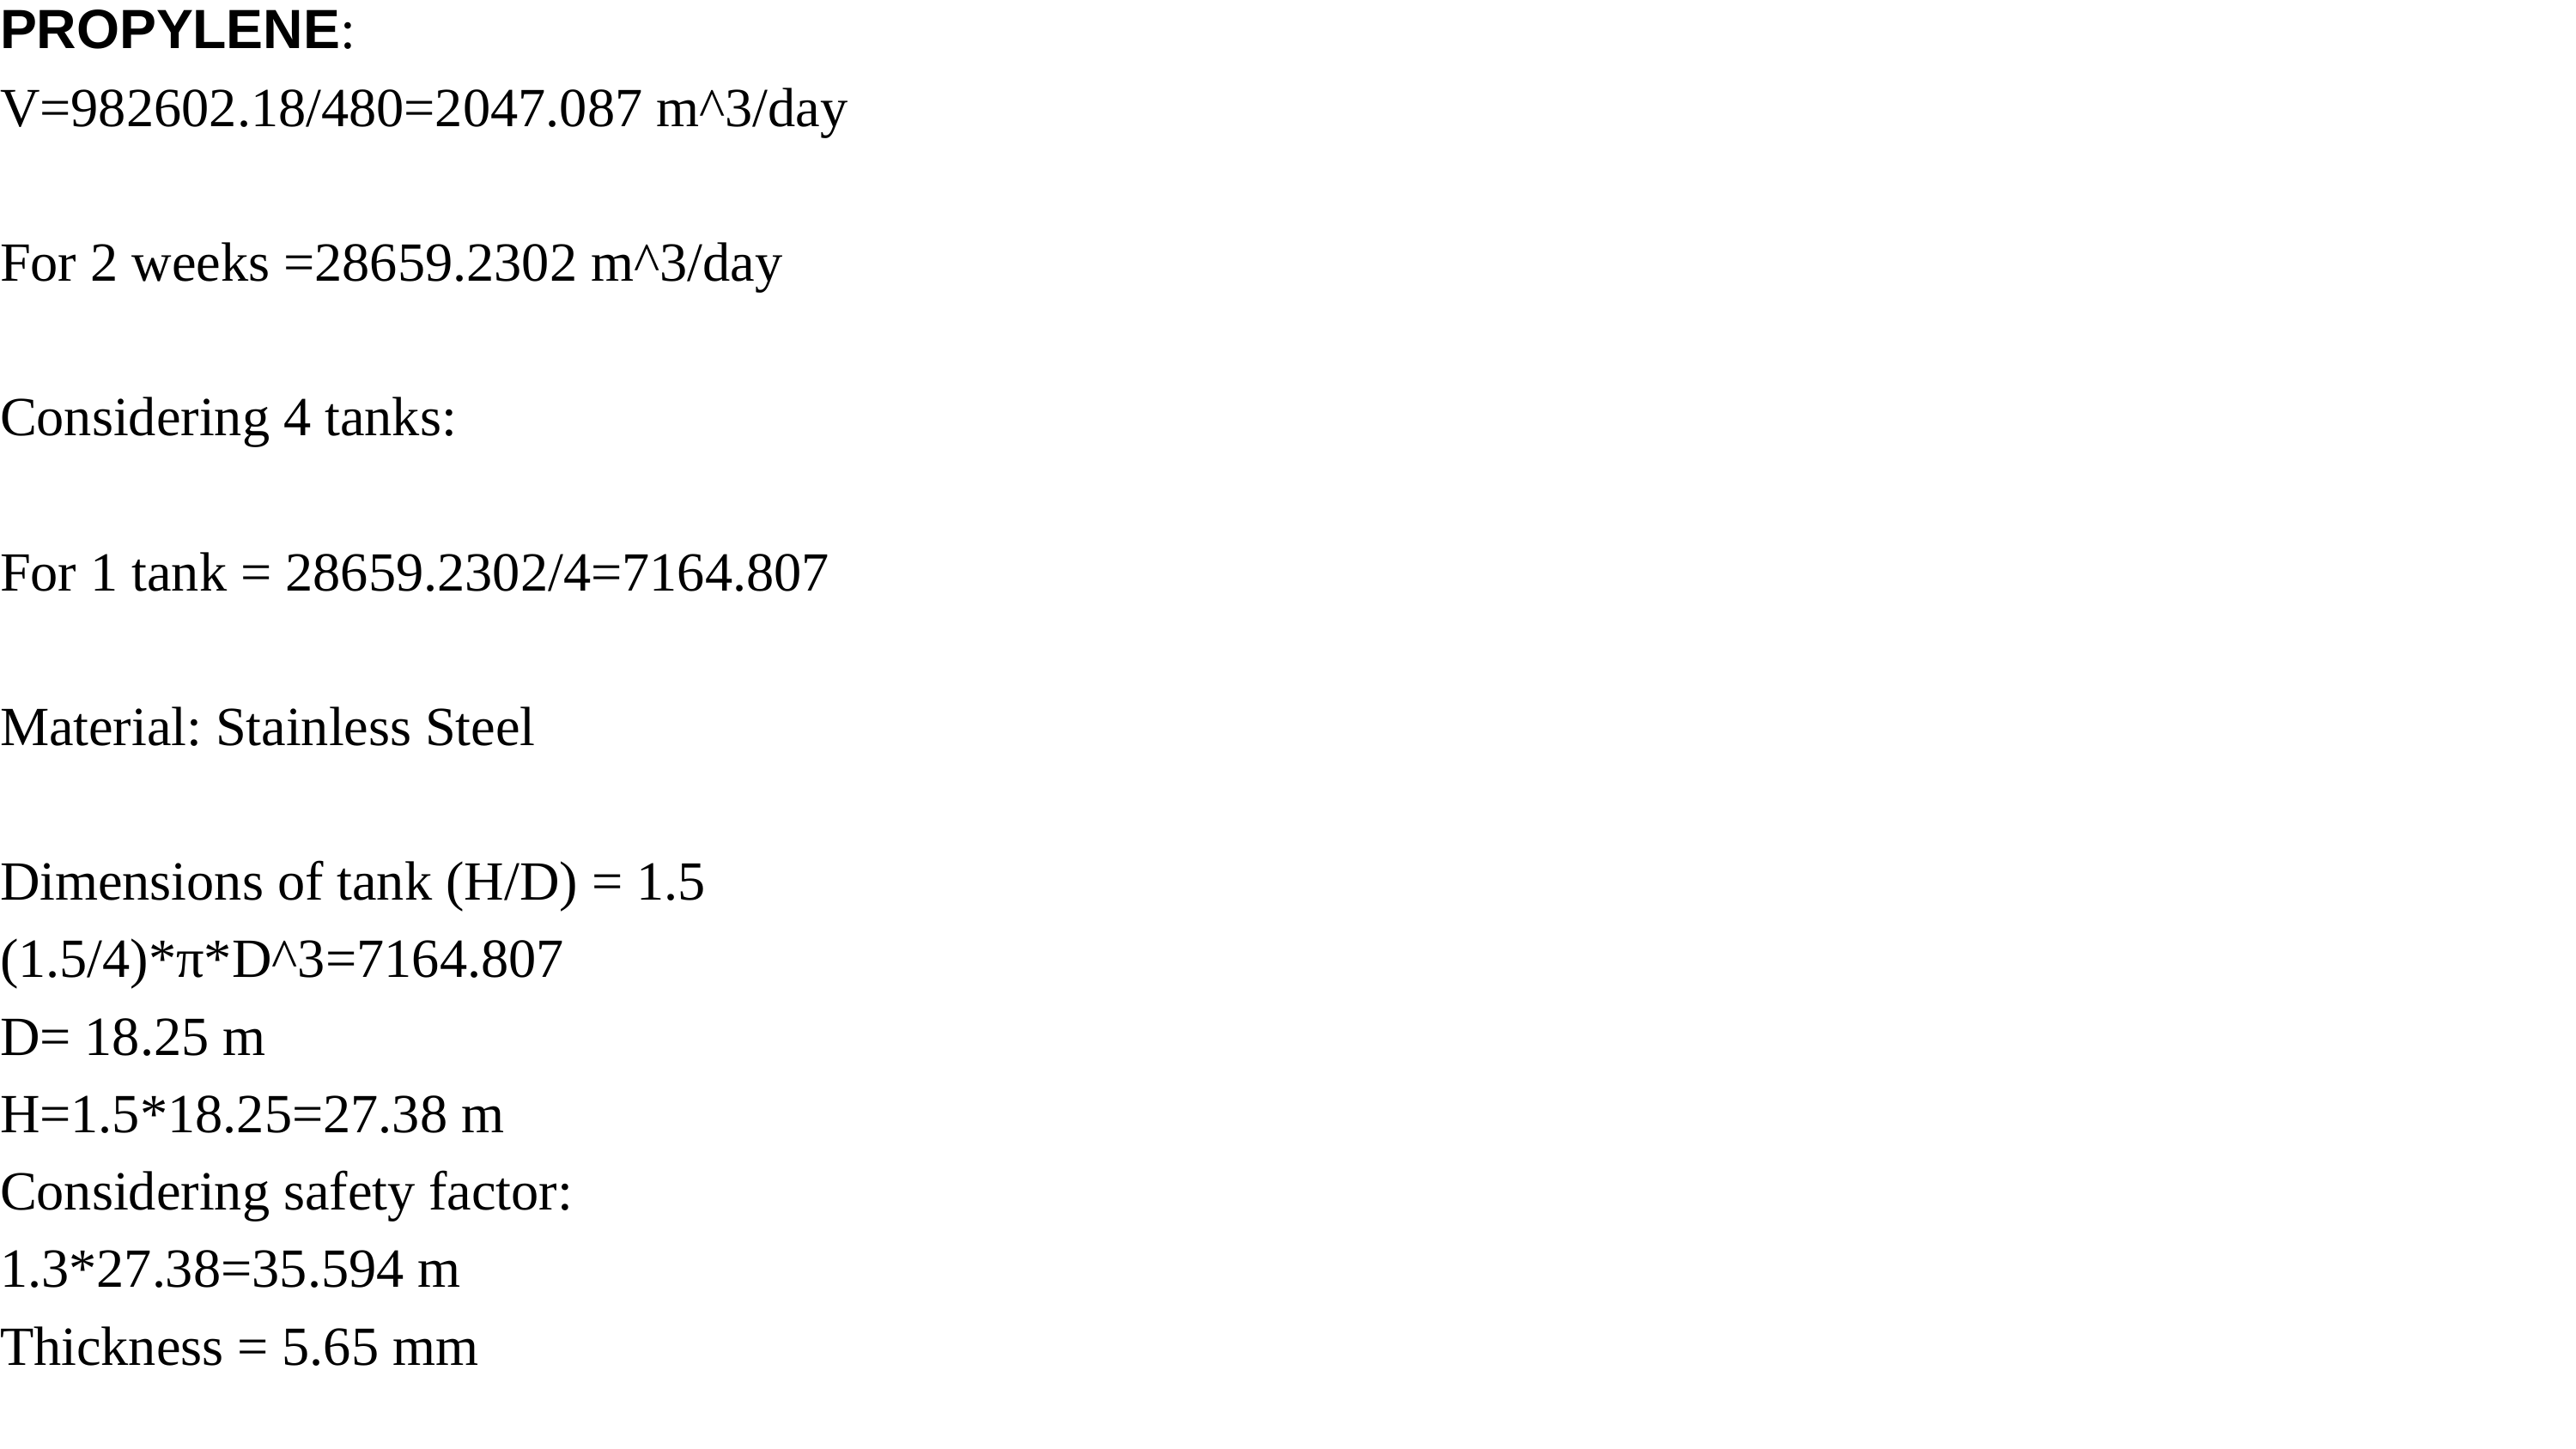

PROPYLENE:
V=982602.18/480=2047.087 m^3/day

For 2 weeks =28659.2302 m^3/day

Considering 4 tanks:

For 1 tank = 28659.2302/4=7164.807

Material: Stainless Steel

Dimensions of tank (H/D) = 1.5
(1.5/4)*π*D^3=7164.807
D= 18.25 m
H=1.5*18.25=27.38 m
Considering safety factor:
1.3*27.38=35.594 m
Thickness = 5.65 mm